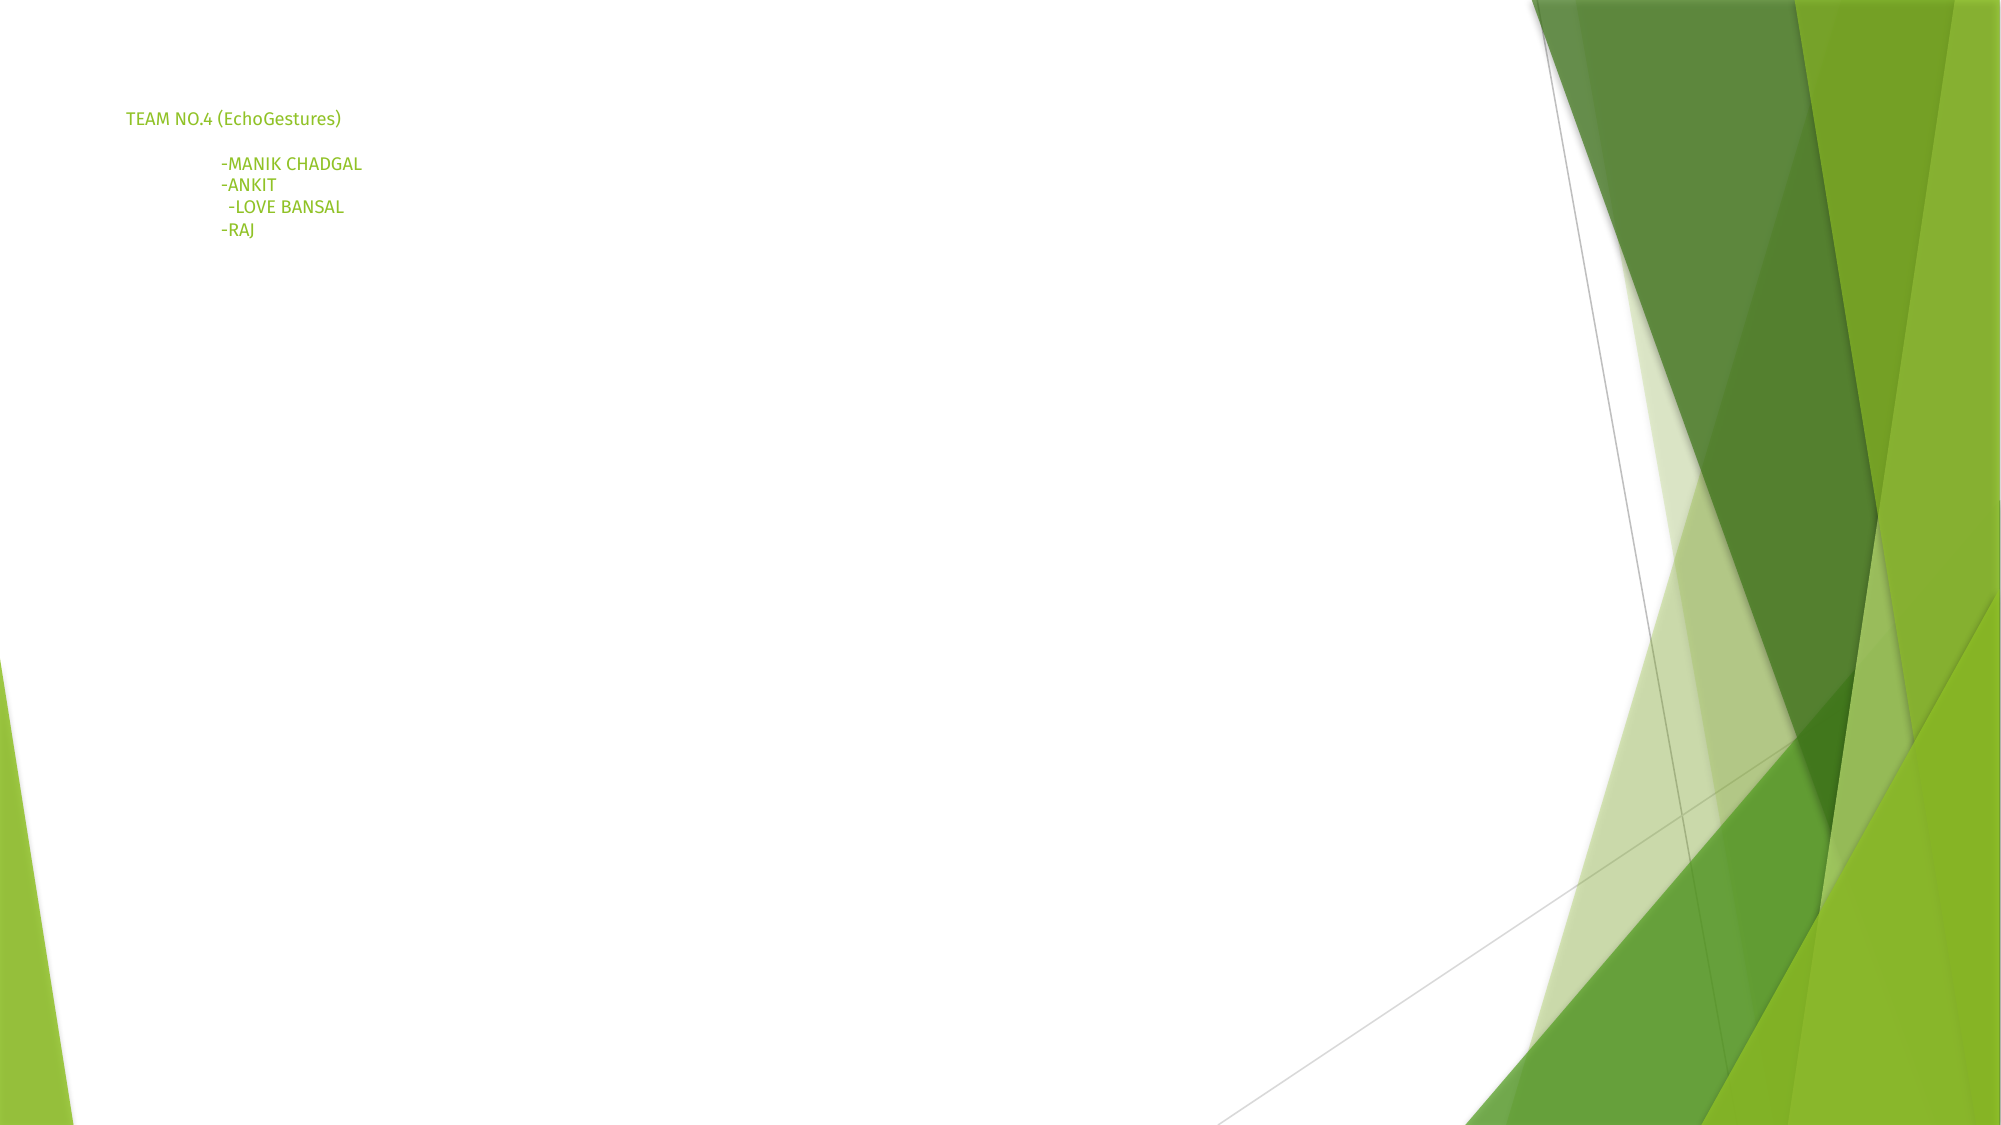

# TEAM NO.4 (EchoGestures) -MANIK CHADGAL -ANKIT -LOVE BANSAL -RAJ